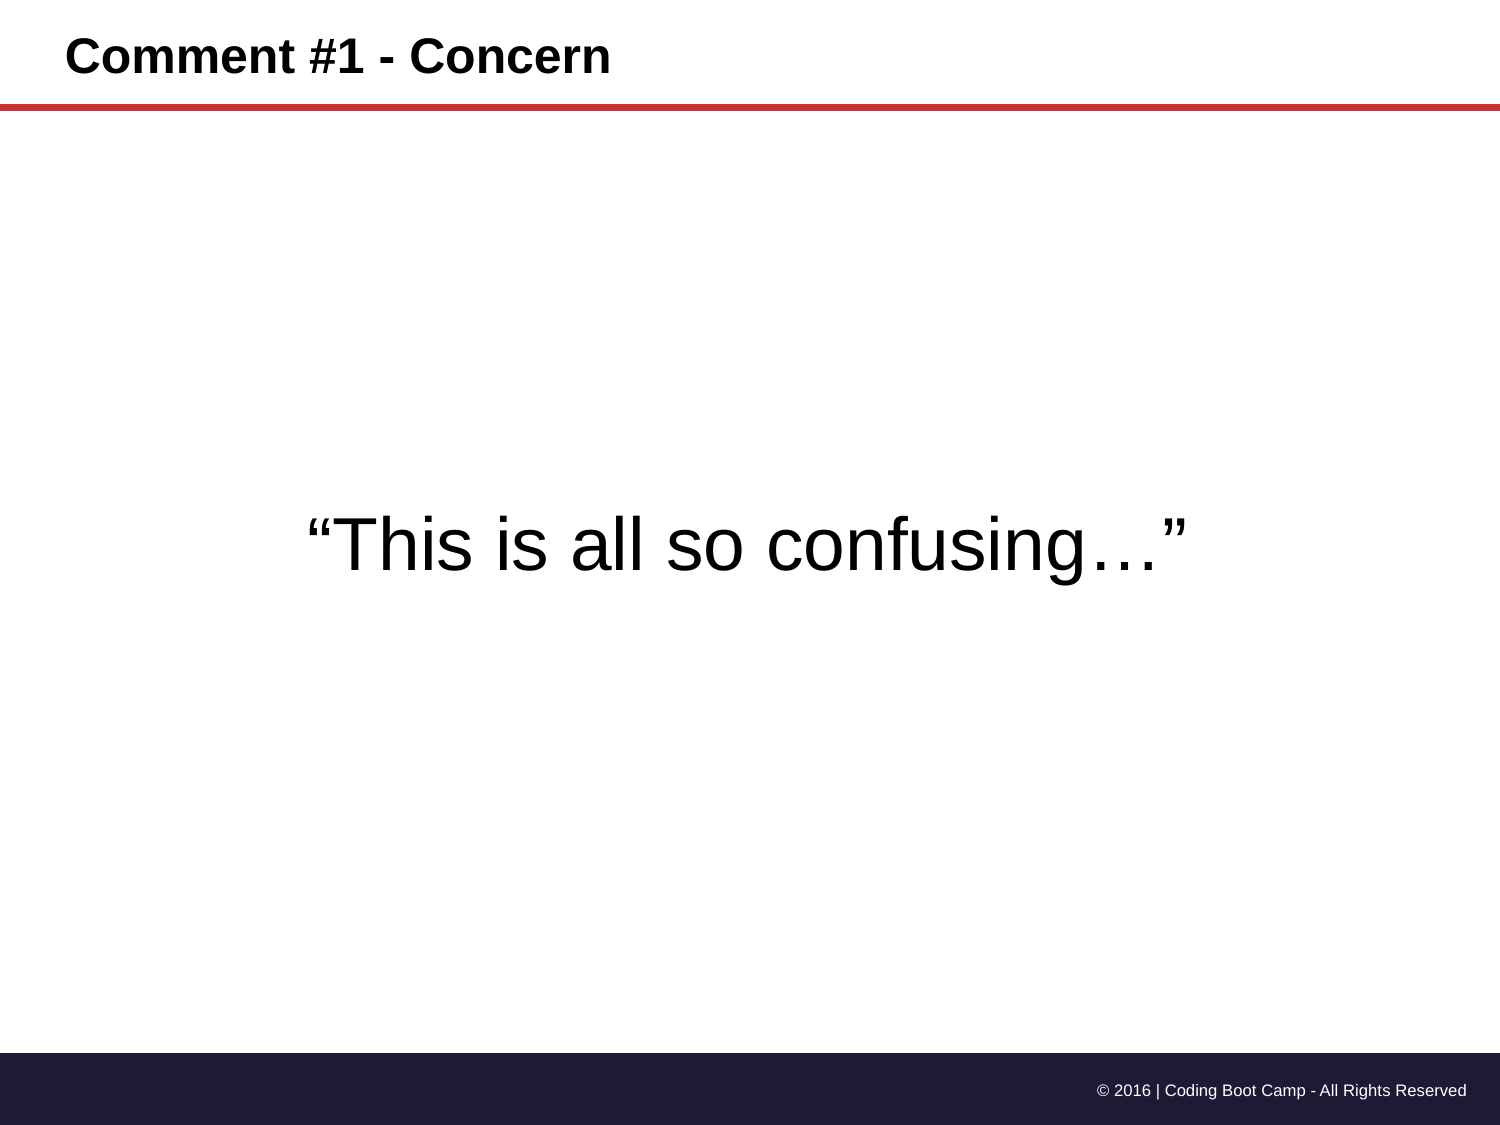

Comment #1 - Concern
“This is all so confusing…”